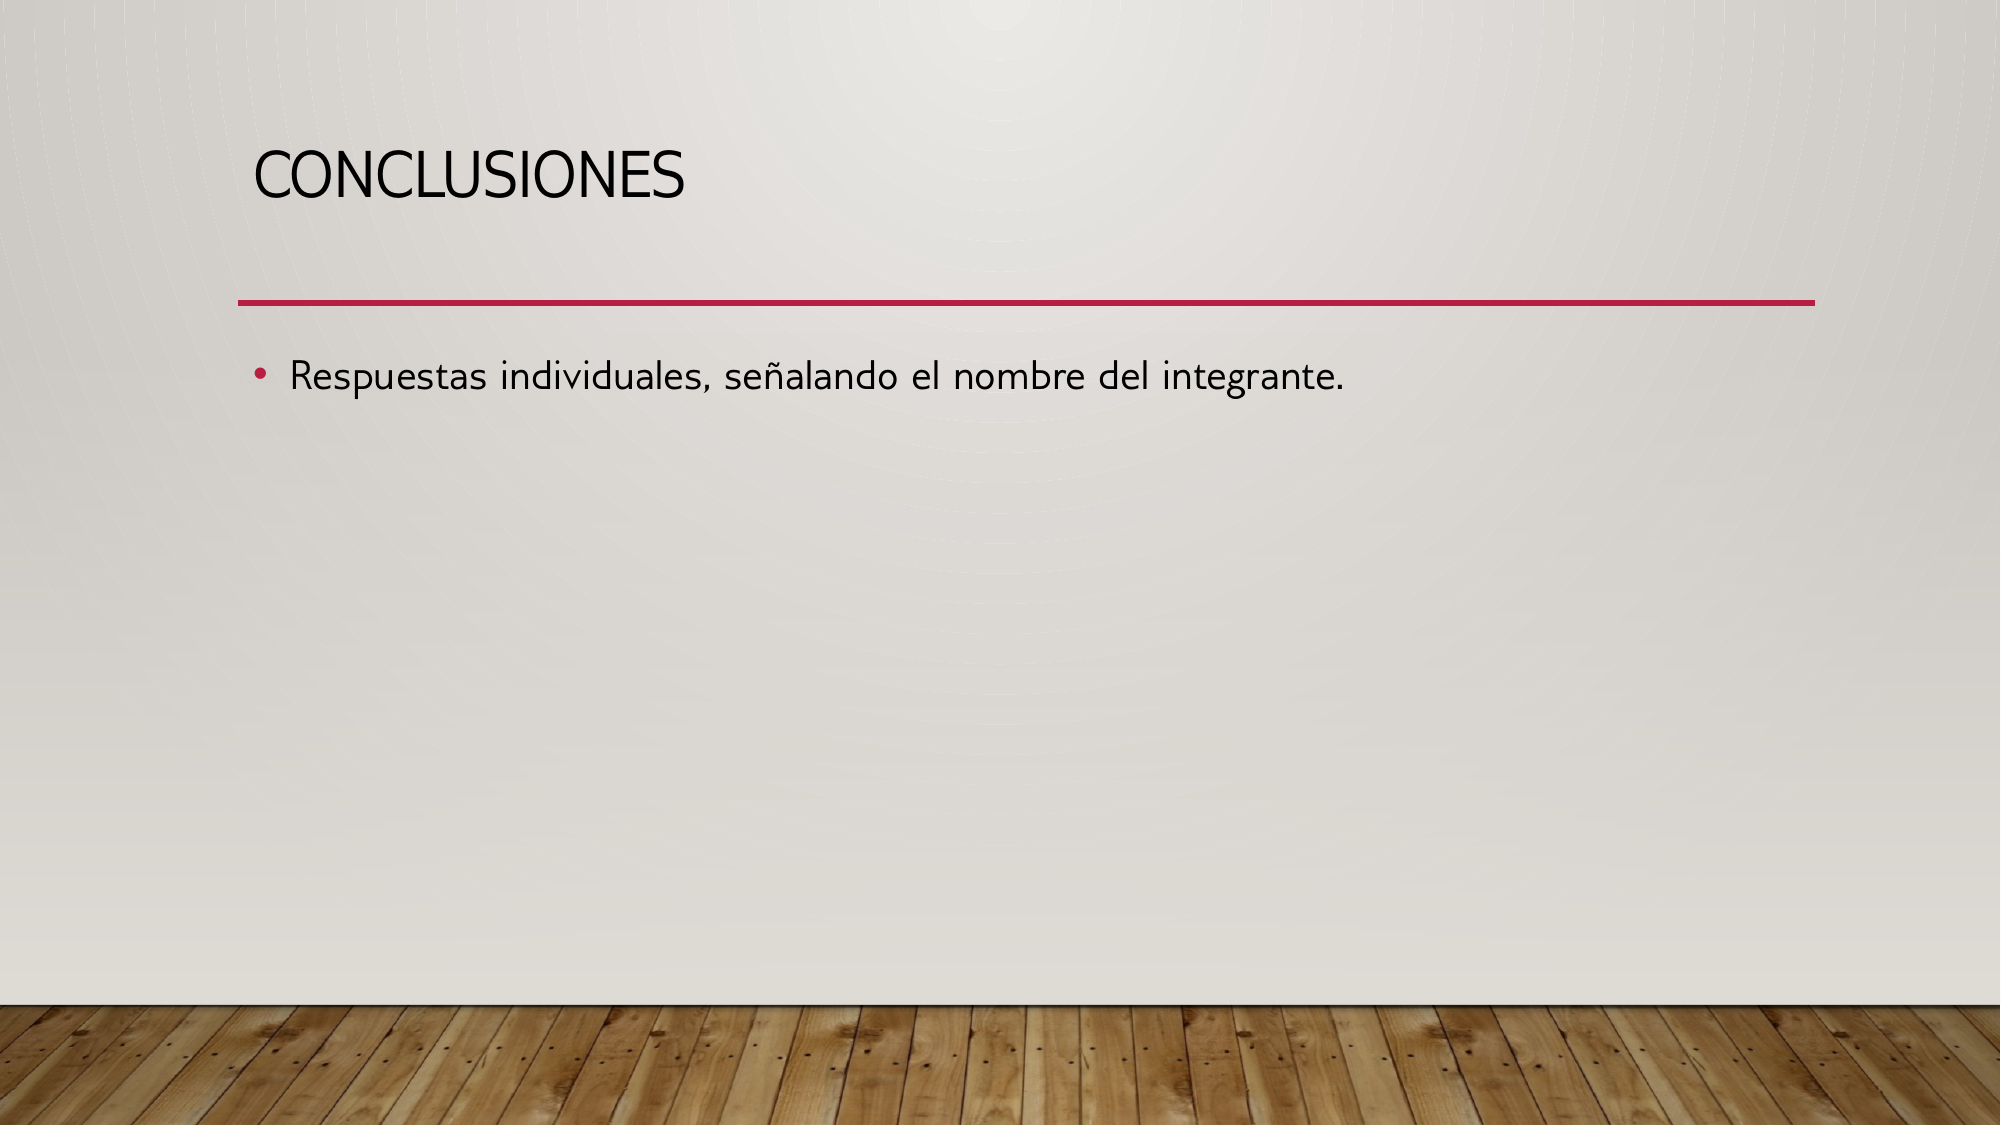

# Conclusiones
Respuestas individuales, señalando el nombre del integrante.